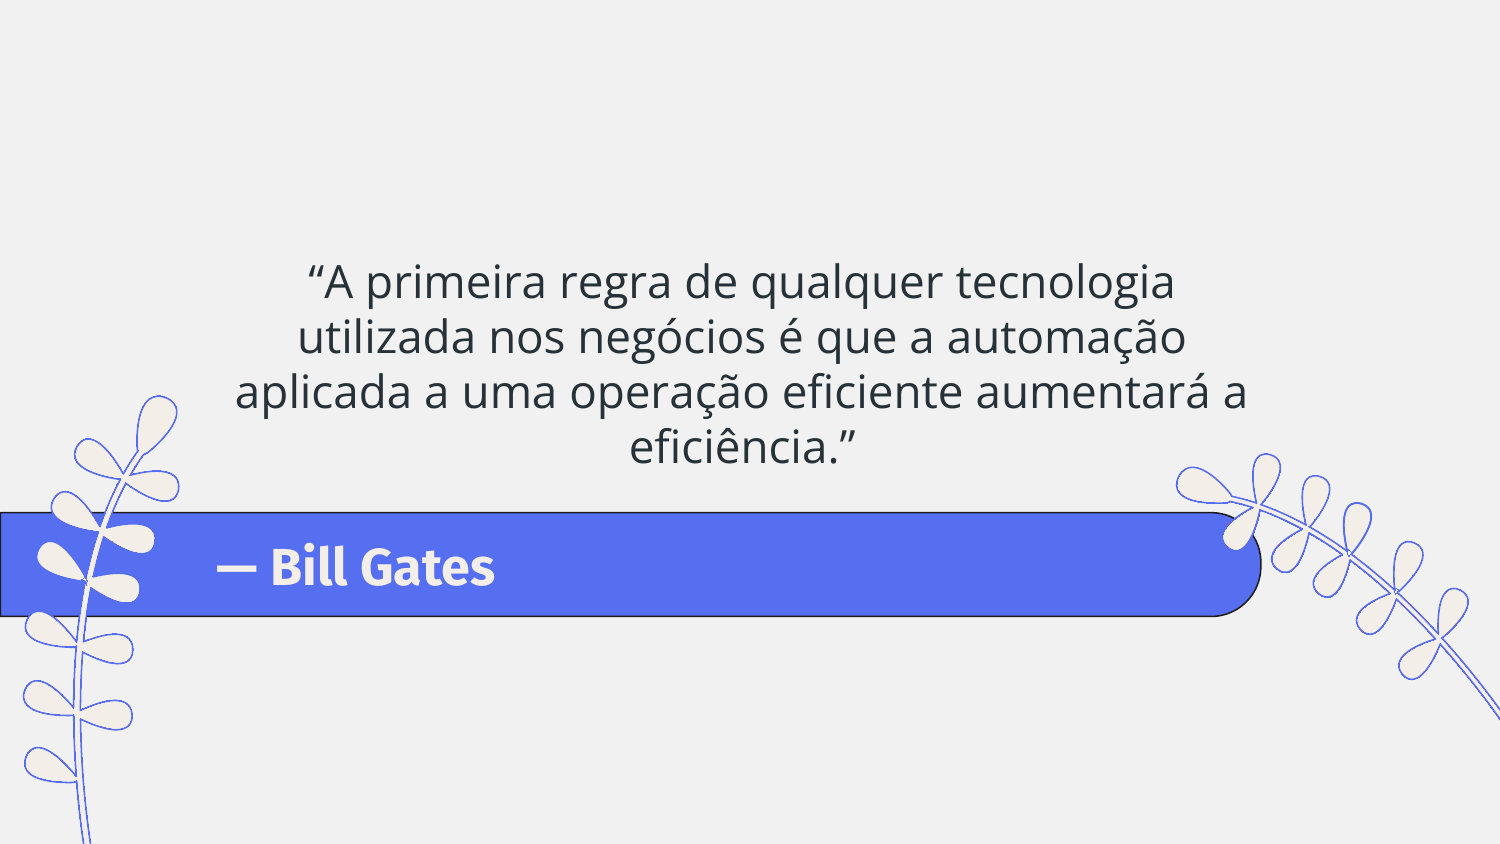

“A primeira regra de qualquer tecnologia utilizada nos negócios é que a automação aplicada a uma operação eficiente aumentará a eficiência.”

# — Bill Gates